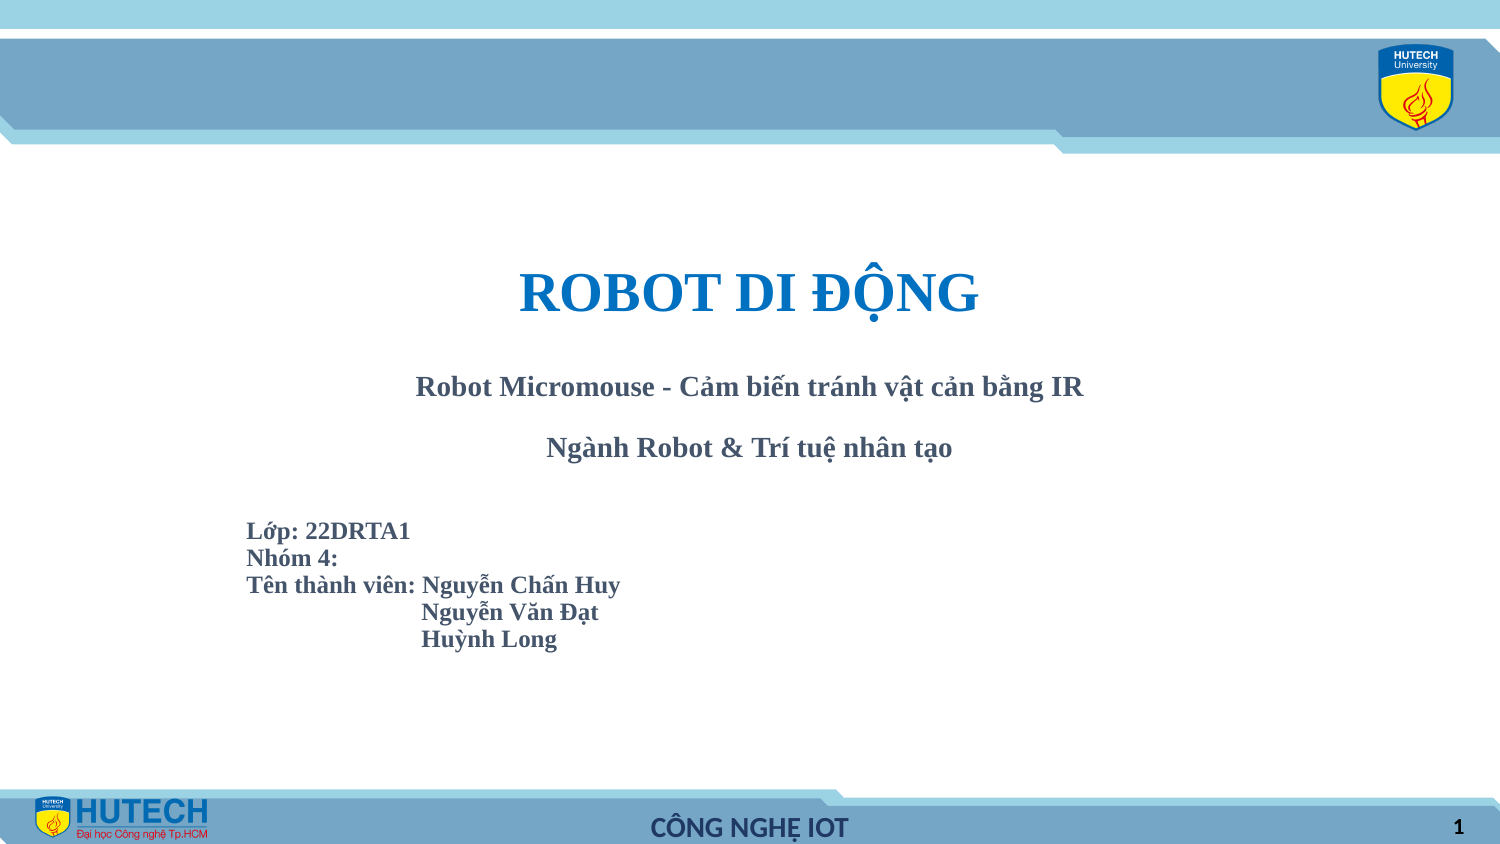

ROBOT DI ĐỘNG
Robot Micromouse - Cảm biến tránh vật cản bằng IR
Ngành Robot & Trí tuệ nhân tạo
Lớp: 22DRTA1
Nhóm 4:
Tên thành viên: Nguyễn Chấn Huy
                            Nguyễn Văn Đạt
                            Huỳnh Long

1